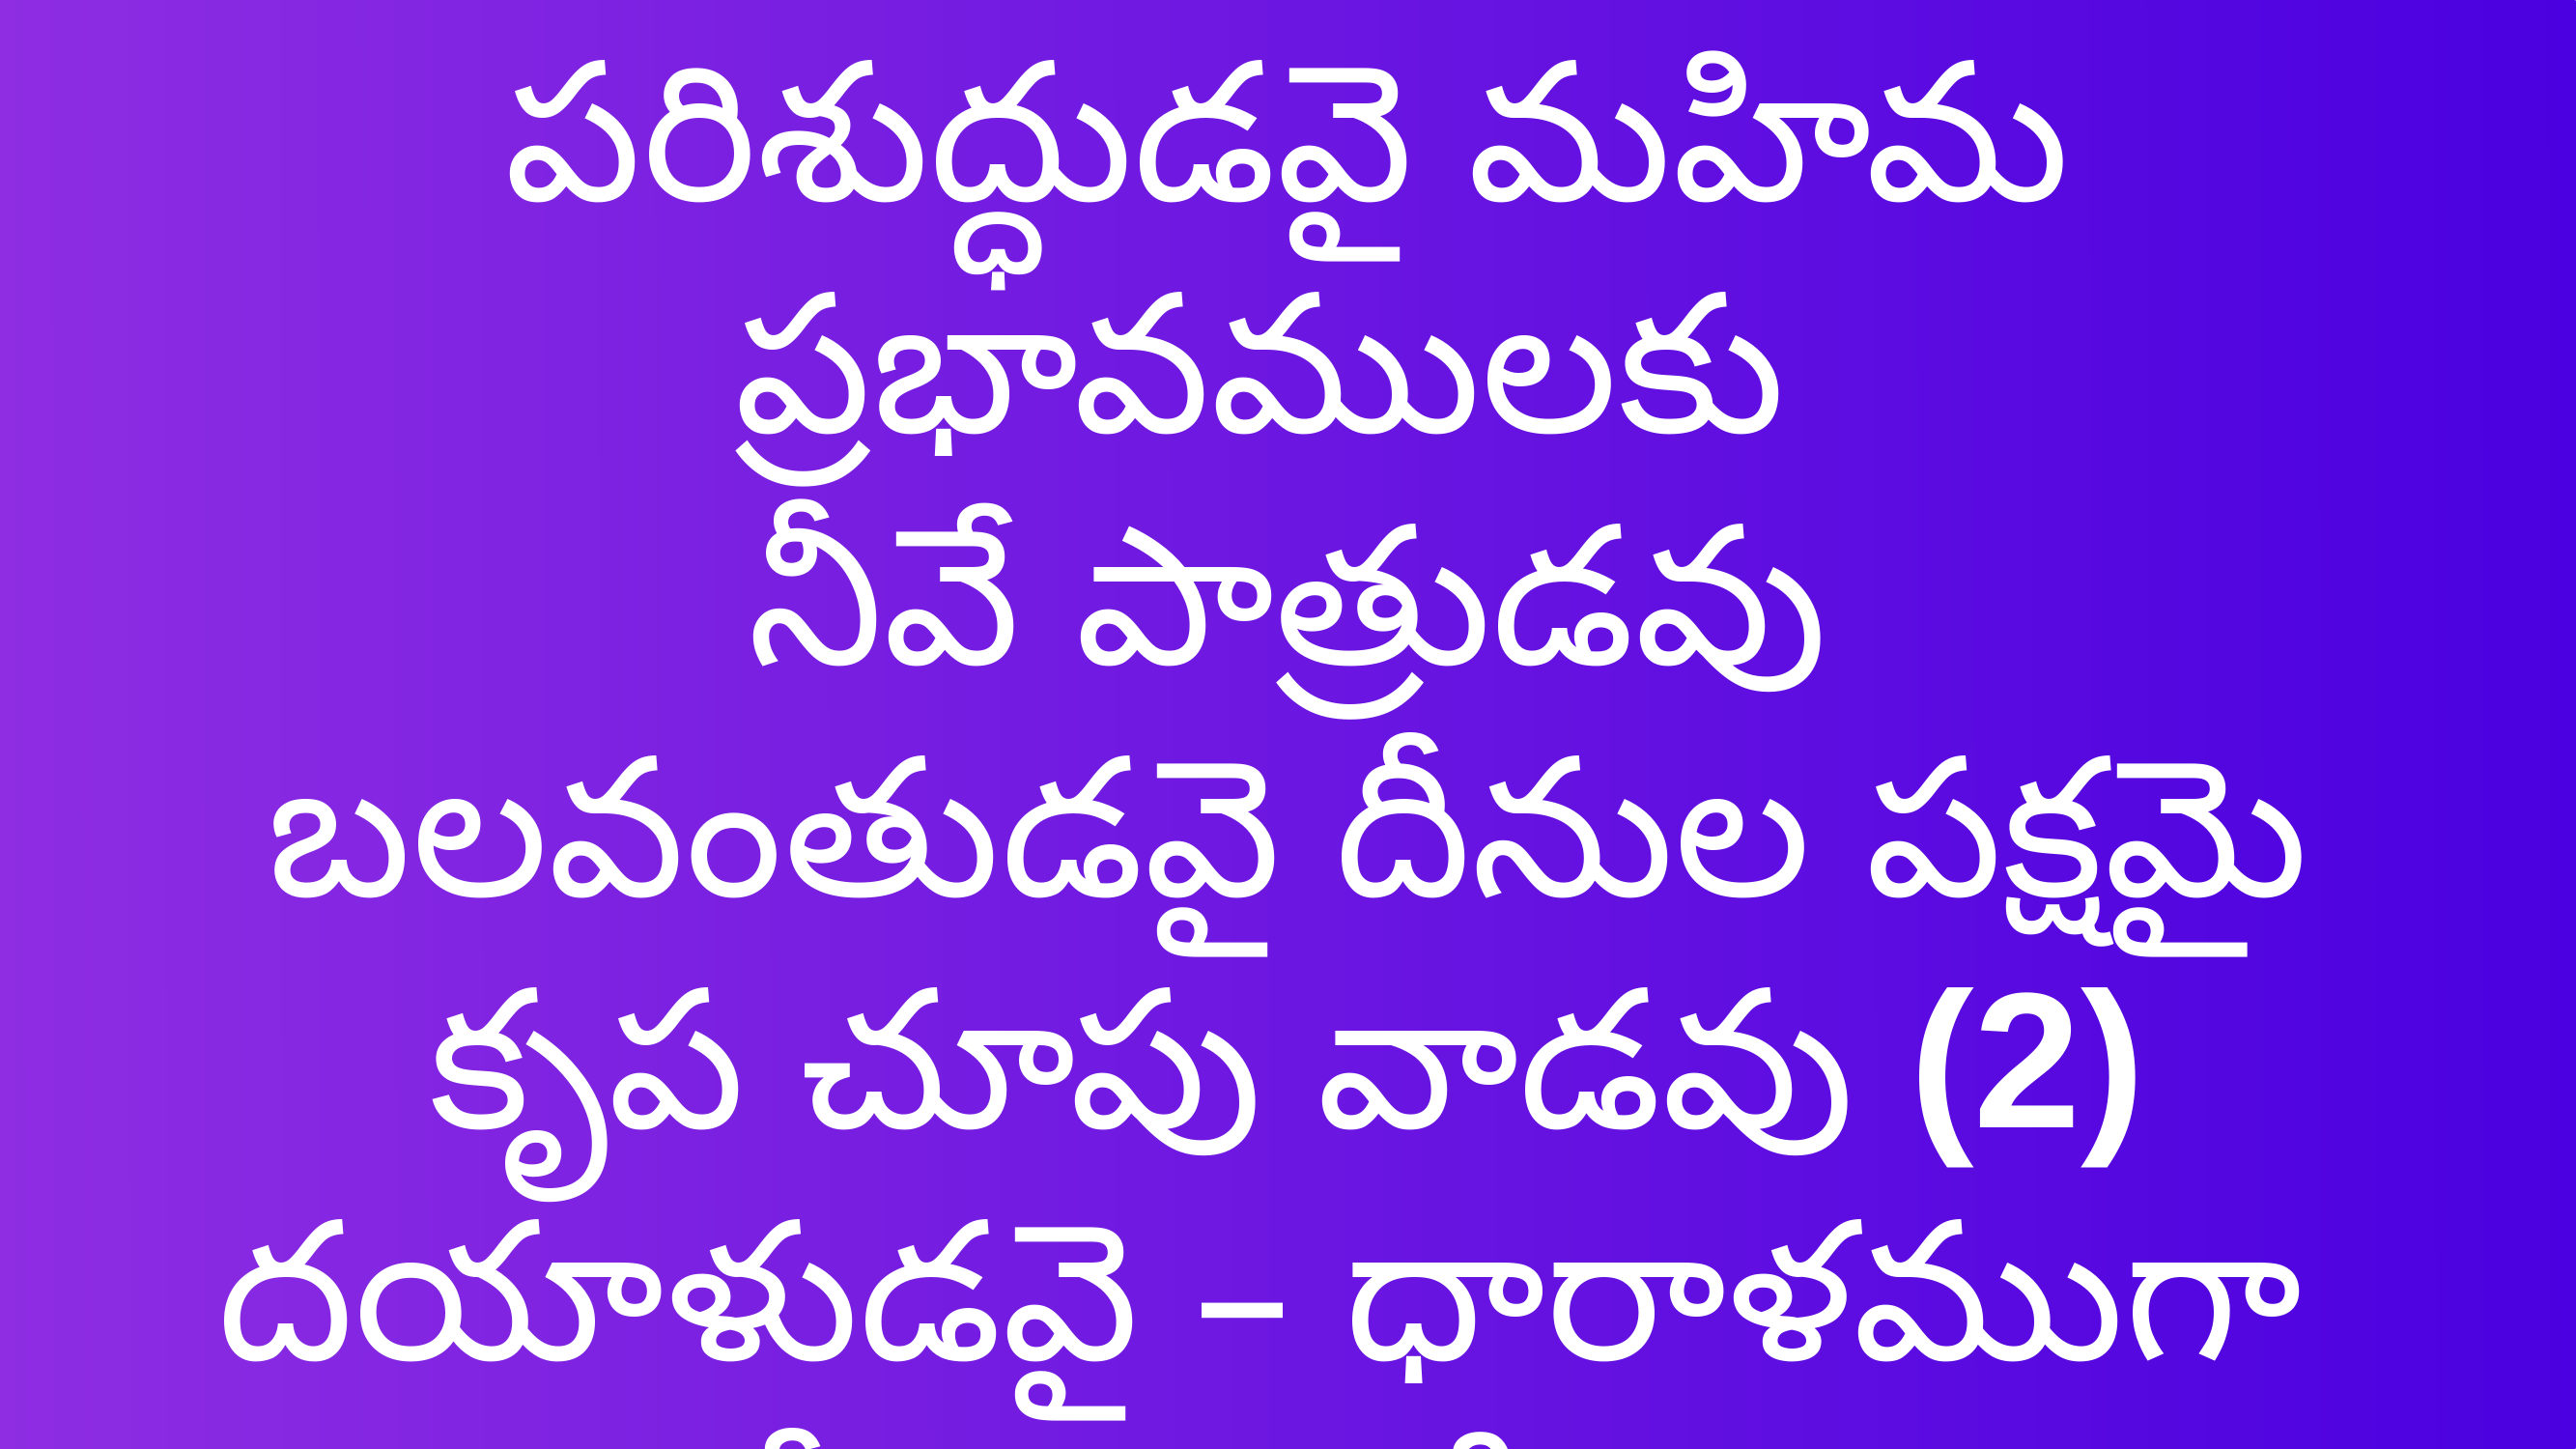

పరిశుద్ధుడవై మహిమ ప్రభావములకు
నీవే పాత్రుడవు
బలవంతుడవై దీనుల పక్షమై
కృప చూపు వాడవు (2)
దయాళుడవై – ధారాళముగా
నను దీవించిన శ్రీమంతుడా